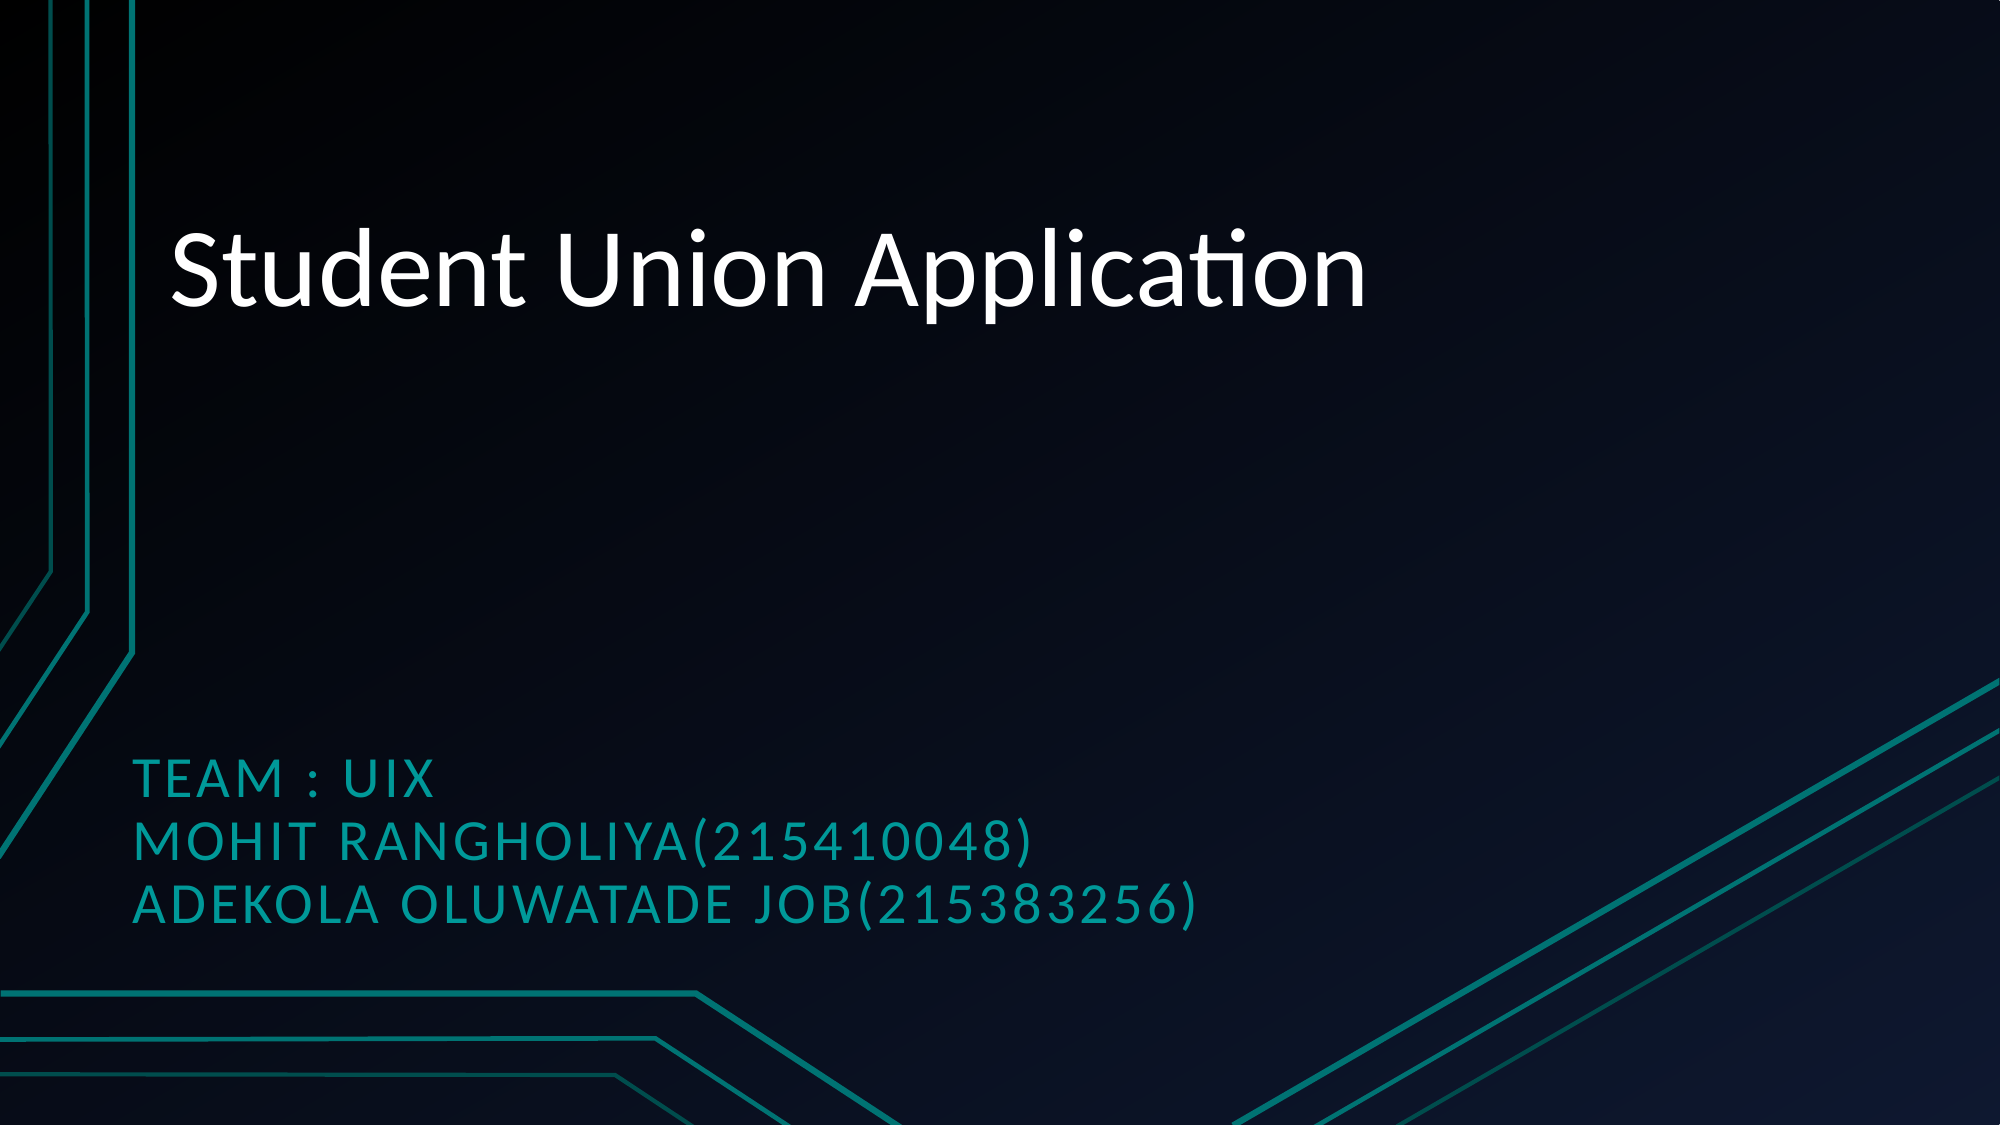

# Student Union Application
Team : UIX
Mohit Rangholiya(215410048)
Adekola Oluwatade Job(215383256)